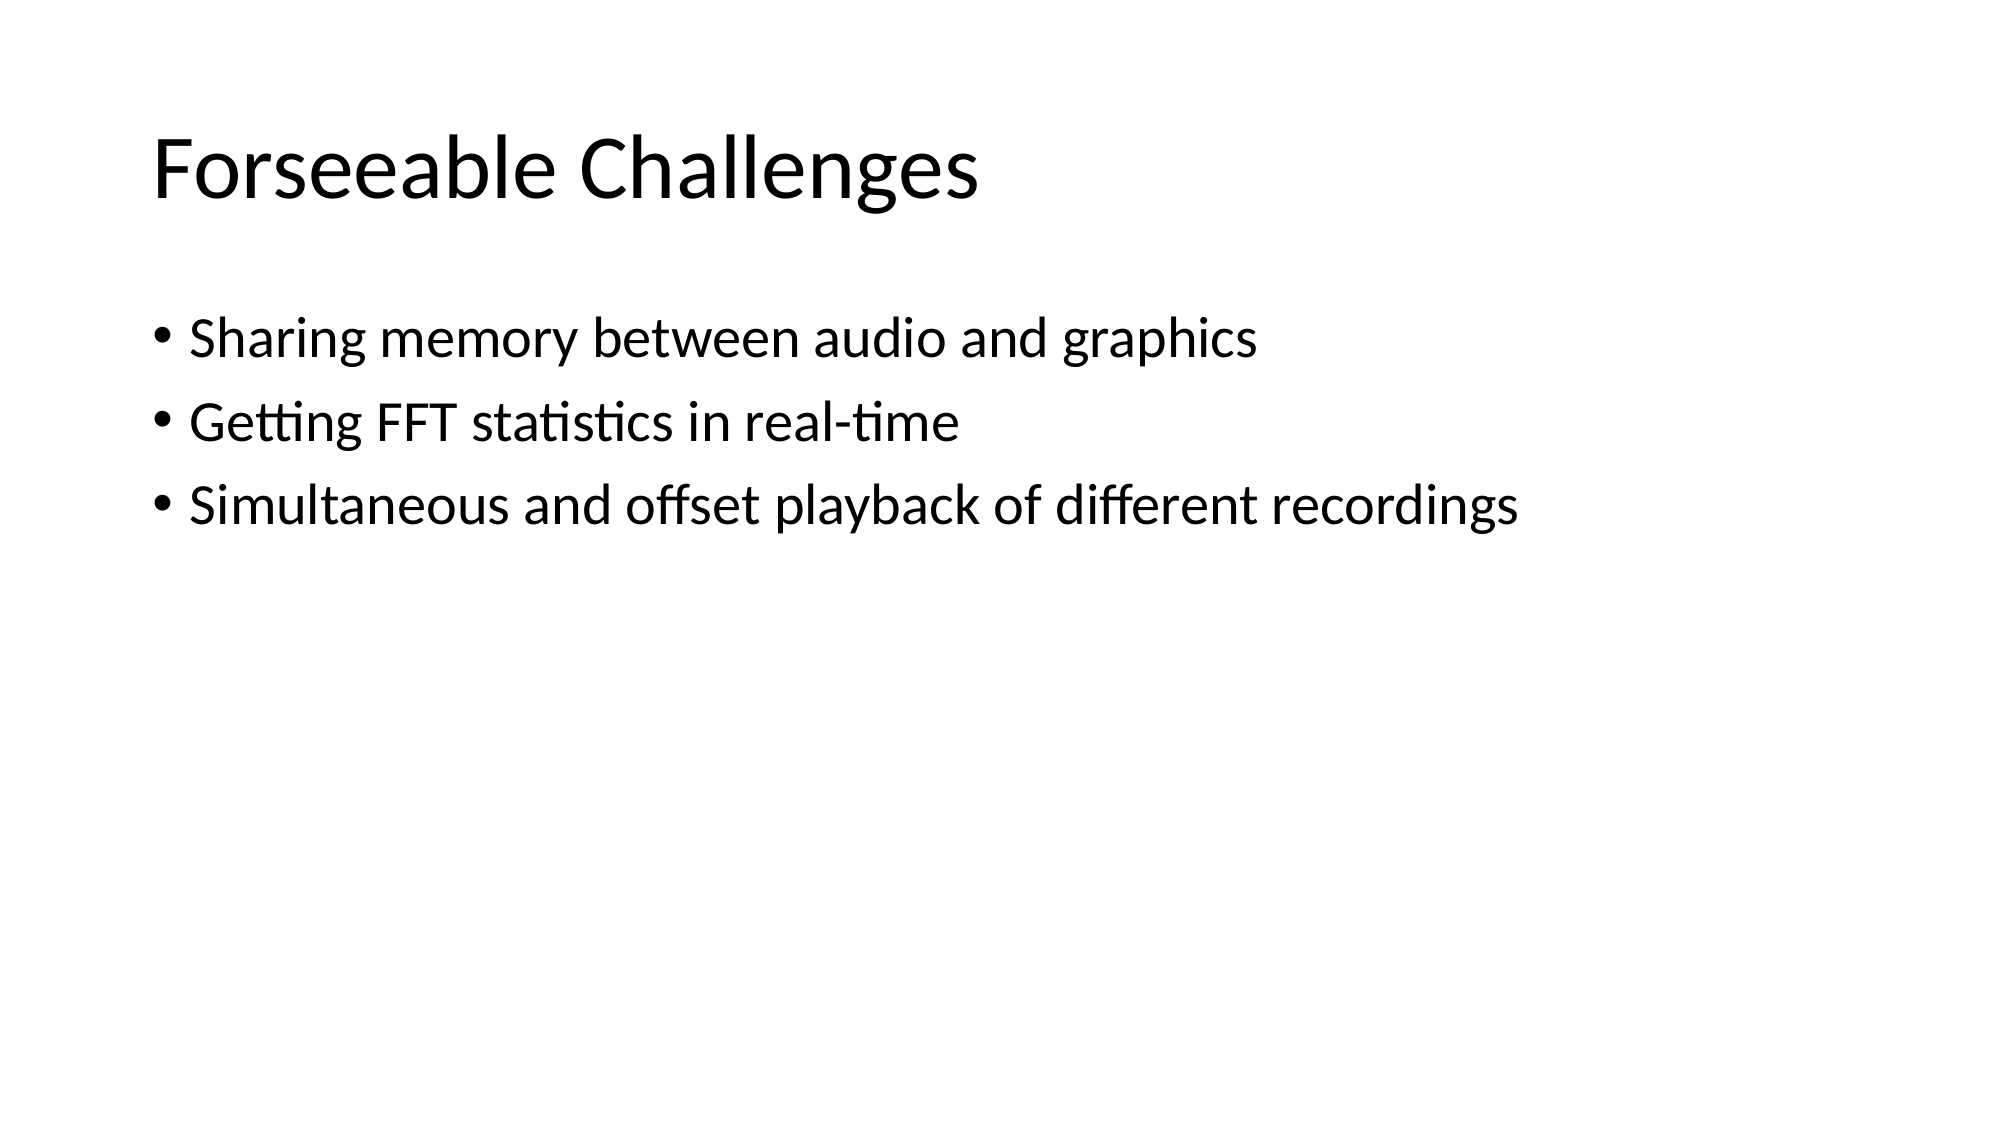

# Forseeable Challenges
Sharing memory between audio and graphics
Getting FFT statistics in real-time
Simultaneous and offset playback of different recordings